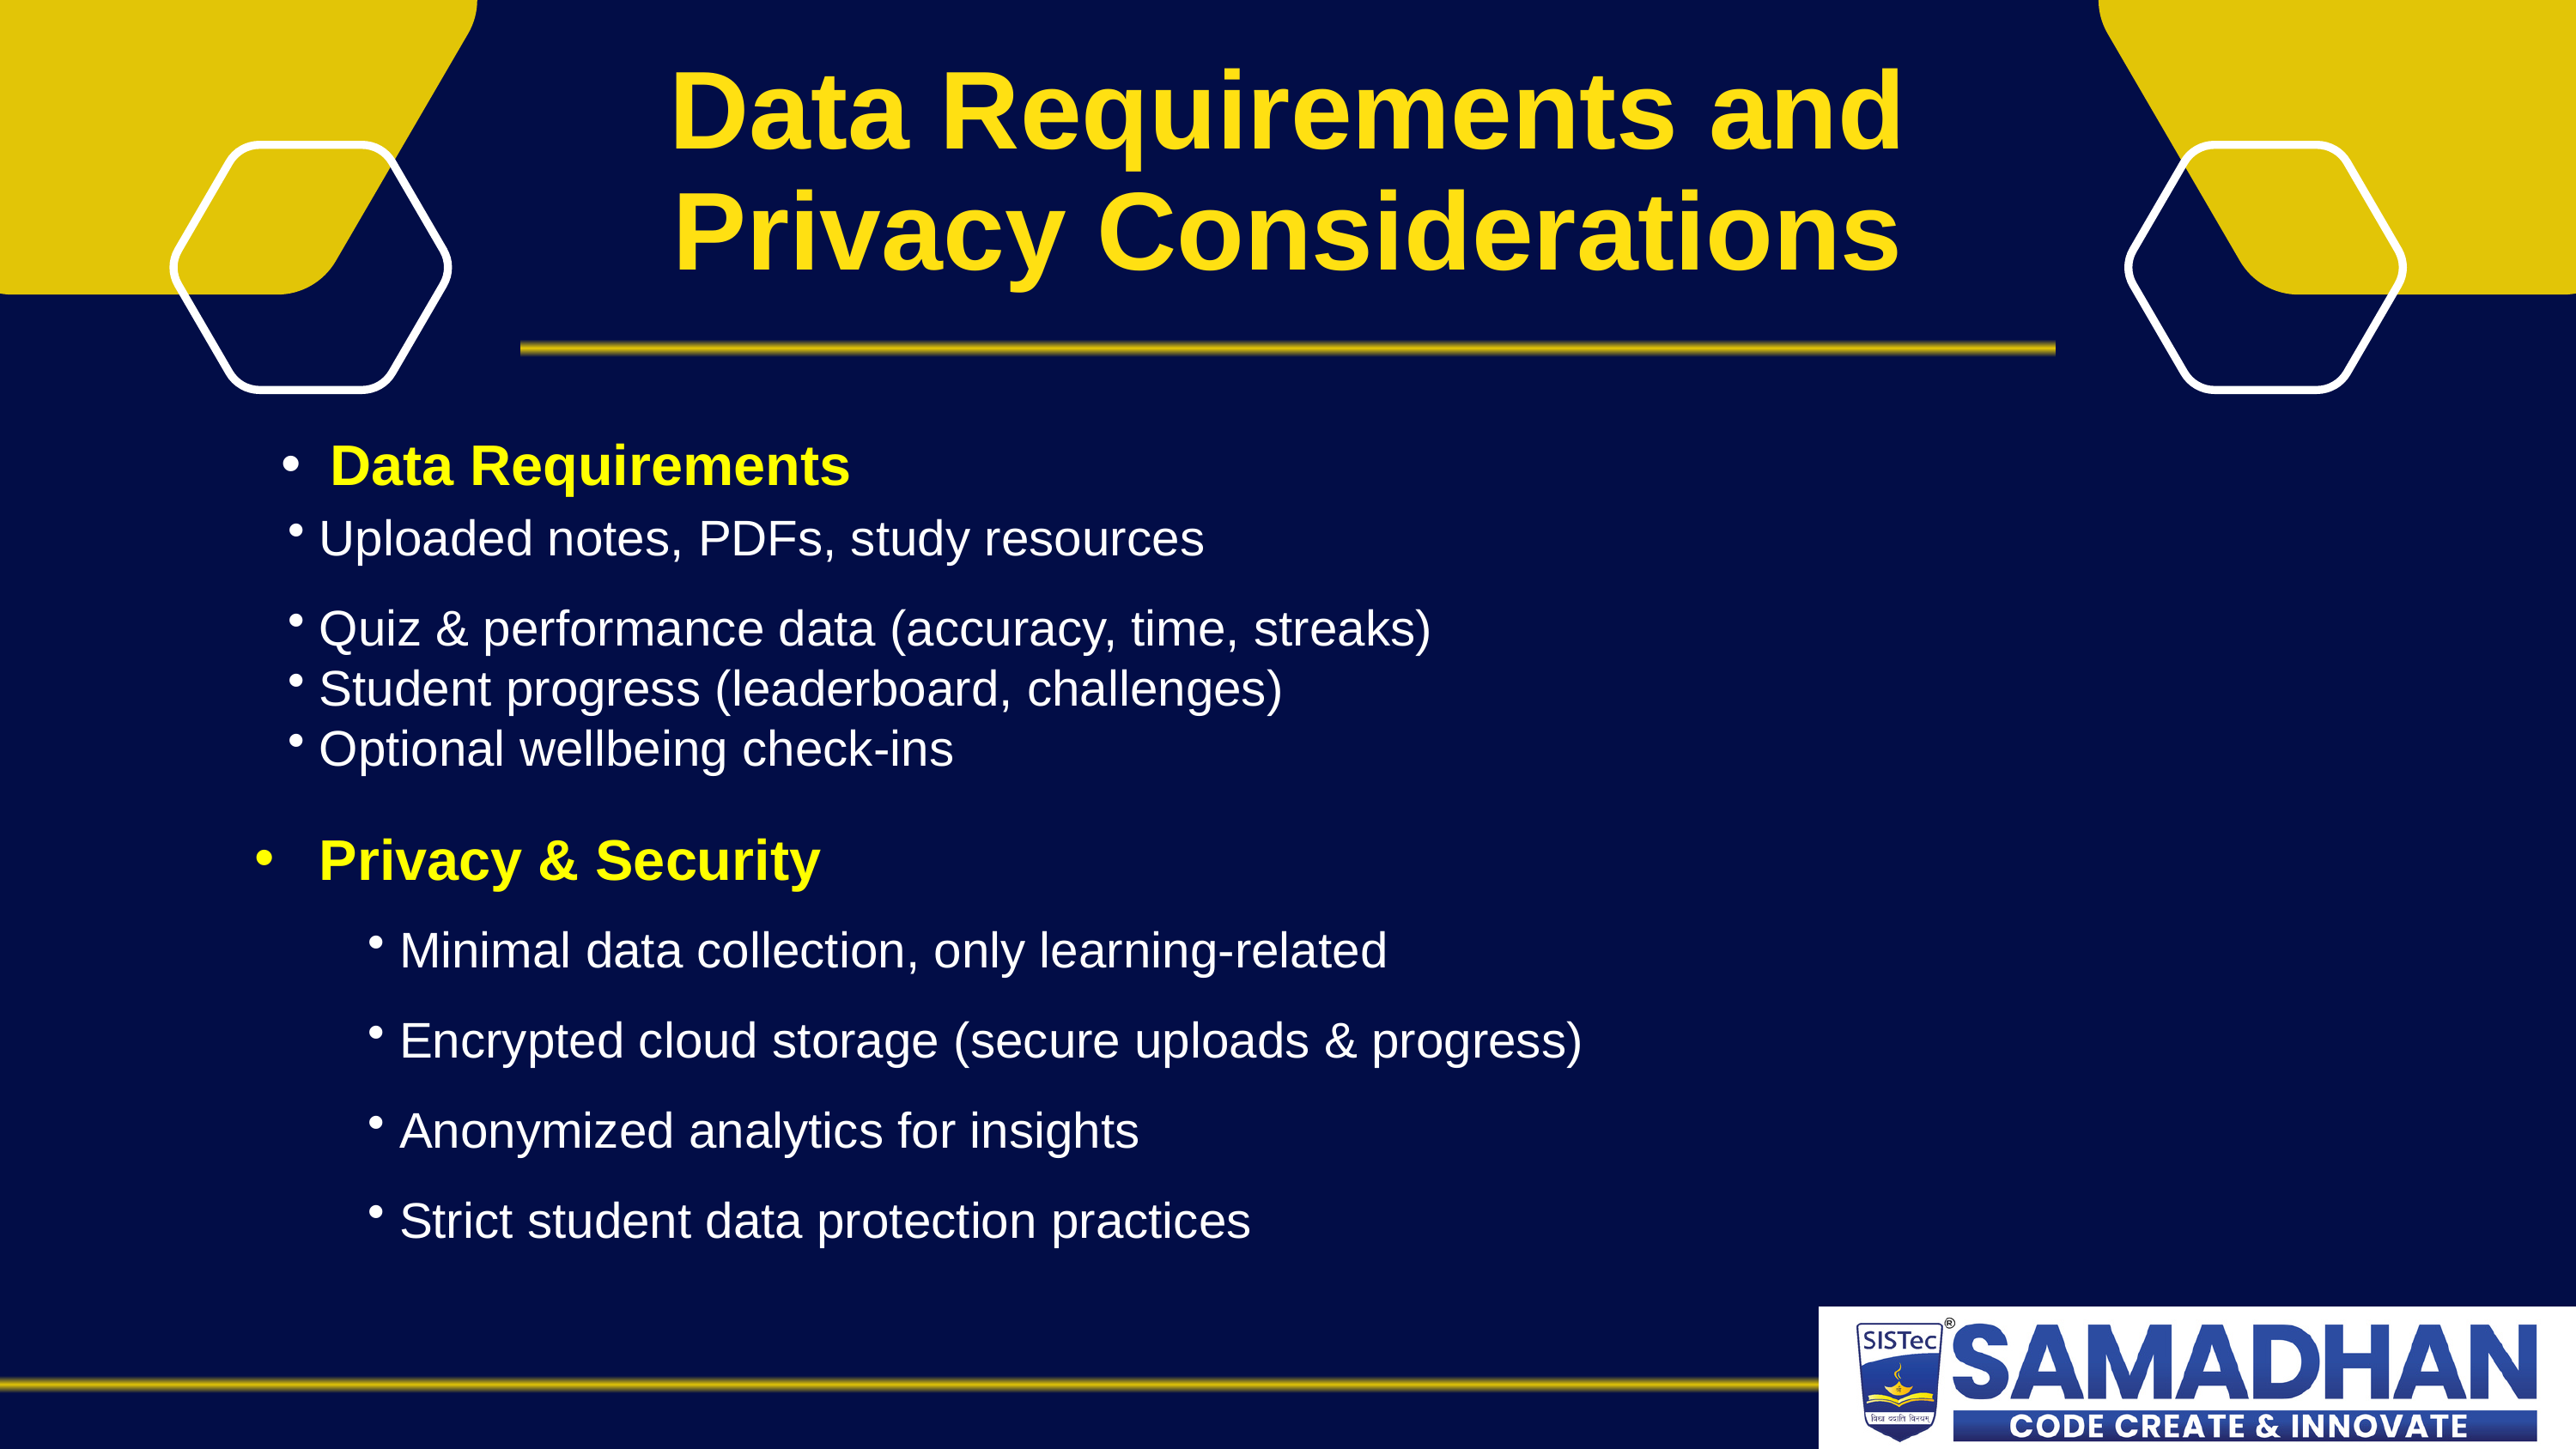

Data Requirements and Privacy Considerations

Data Requirements

 Uploaded notes, PDFs, study resources
 Quiz & performance data (accuracy, time, streaks)
 Student progress (leaderboard, challenges)
 Optional wellbeing check-ins
Privacy & Security
 Minimal data collection, only learning-related
 Encrypted cloud storage (secure uploads & progress)
 Anonymized analytics for insights
 Strict student data protection practices